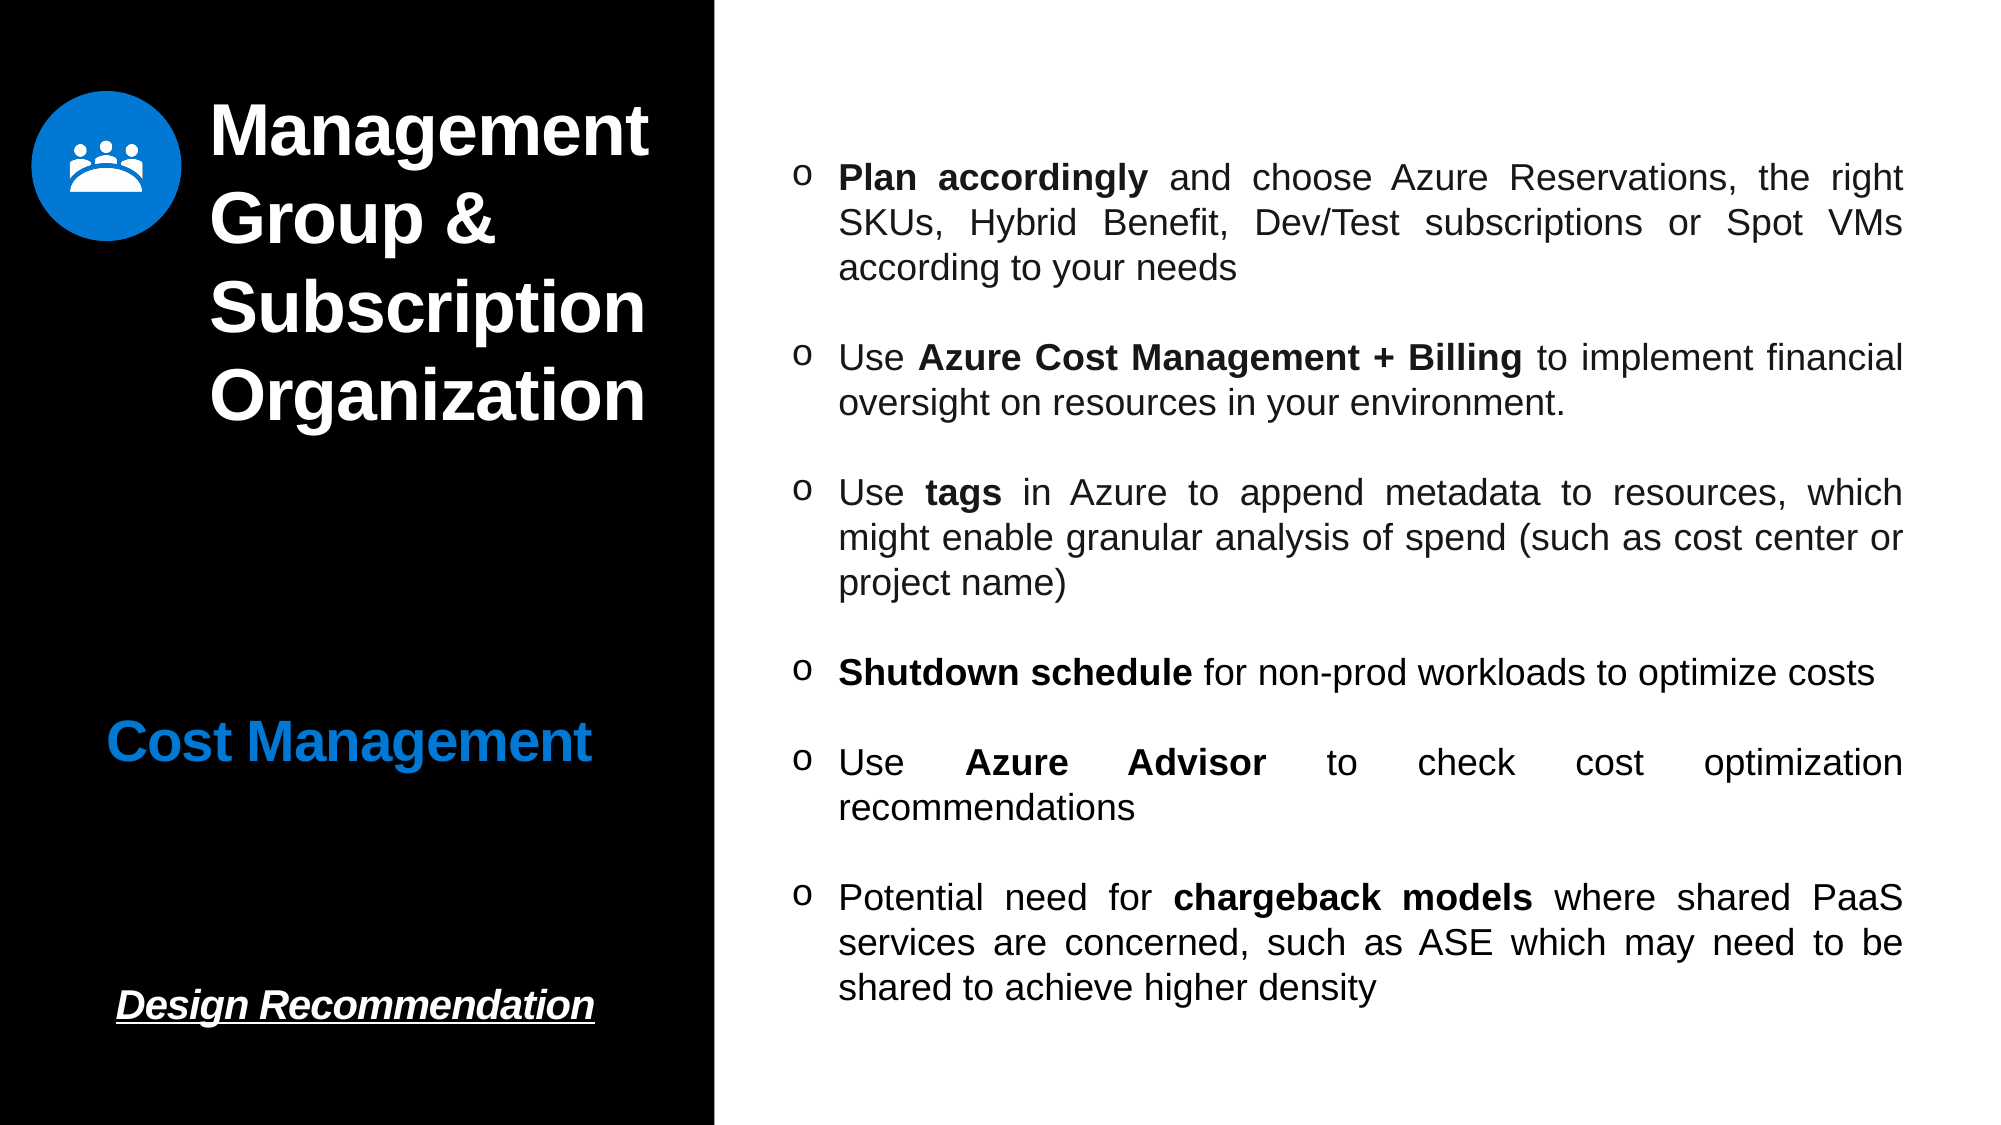

# Management Group & Subscription Organization

Plan accordingly and choose Azure Reservations, the right SKUs, Hybrid Benefit, Dev/Test subscriptions or Spot VMs according to your needs

Use Azure Cost Management + Billing to implement financial oversight on resources in your environment.

Use tags in Azure to append metadata to resources, which might enable granular analysis of spend (such as cost center or project name)

Shutdown schedule for non-prod workloads to optimize costs

Use Azure Advisor to check cost optimization recommendations

Potential need for chargeback models where shared PaaS services are concerned, such as ASE which may need to be shared to achieve higher density

Cost Management
Design Recommendation